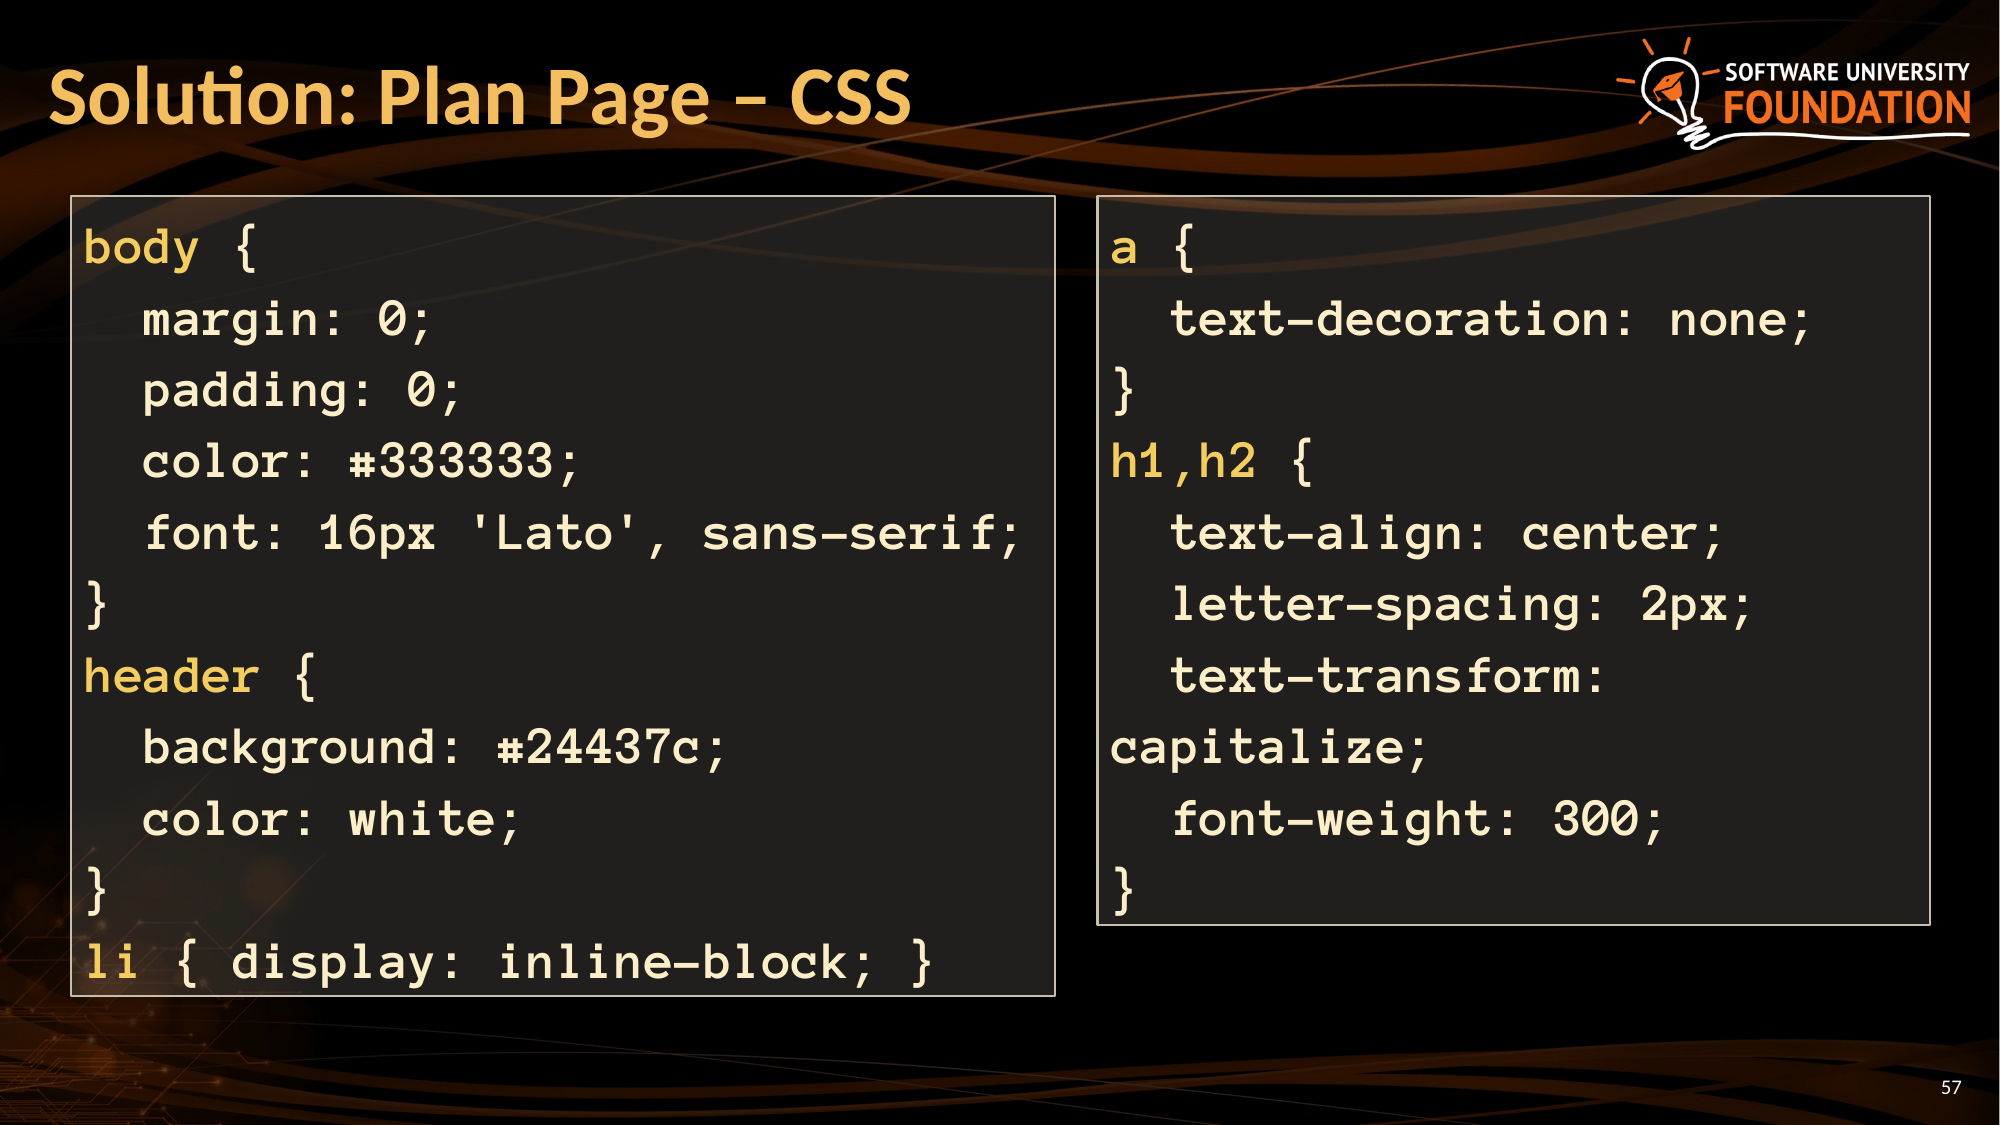

body { margin: 0; padding: 0; color: #333333; font: 16px 'Lato', sans-serif; }
# Solution: Plan Page – CSS
body {
  margin: 0;
  padding: 0;
  color: #333333;
  font: 16px 'Lato', sans-serif;
}
header {
  background: #24437c;
  color: white;
}
li { display: inline-block; }
a {
  text-decoration: none;
}
h1,h2 {
  text-align: center;
  letter-spacing: 2px;
  text-transform: capitalize;
  font-weight: 300;
}
57